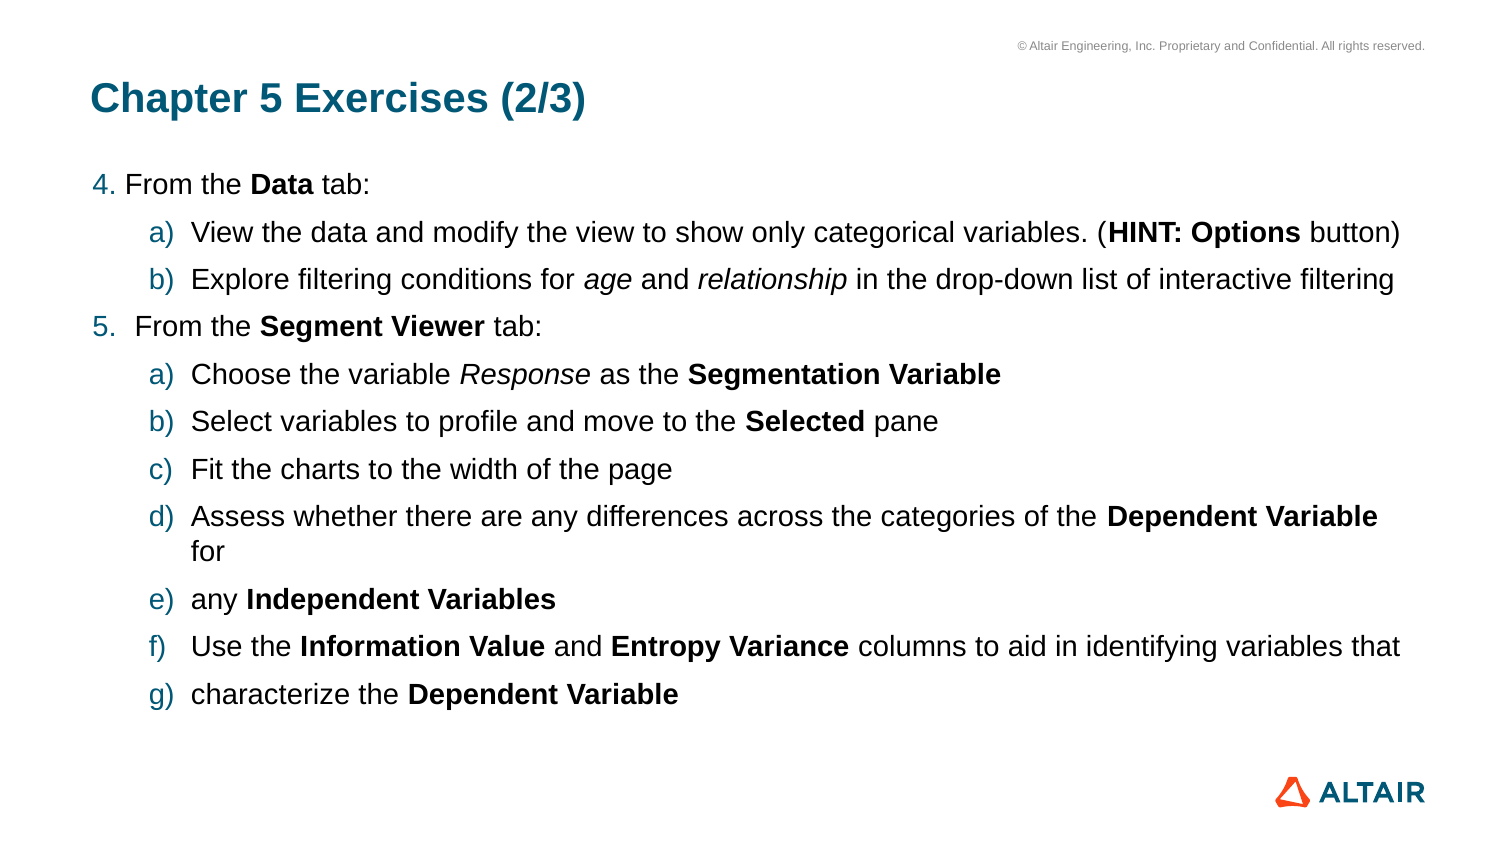

# Chapter 5 Exercises (2/3)

4. From the Data tab:
View the data and modify the view to show only categorical variables. (HINT: Options button)
Explore filtering conditions for age and relationship in the drop-down list of interactive filtering
From the Segment Viewer tab:
Choose the variable Response as the Segmentation Variable
Select variables to profile and move to the Selected pane
Fit the charts to the width of the page
Assess whether there are any differences across the categories of the Dependent Variable for
any Independent Variables
Use the Information Value and Entropy Variance columns to aid in identifying variables that
characterize the Dependent Variable